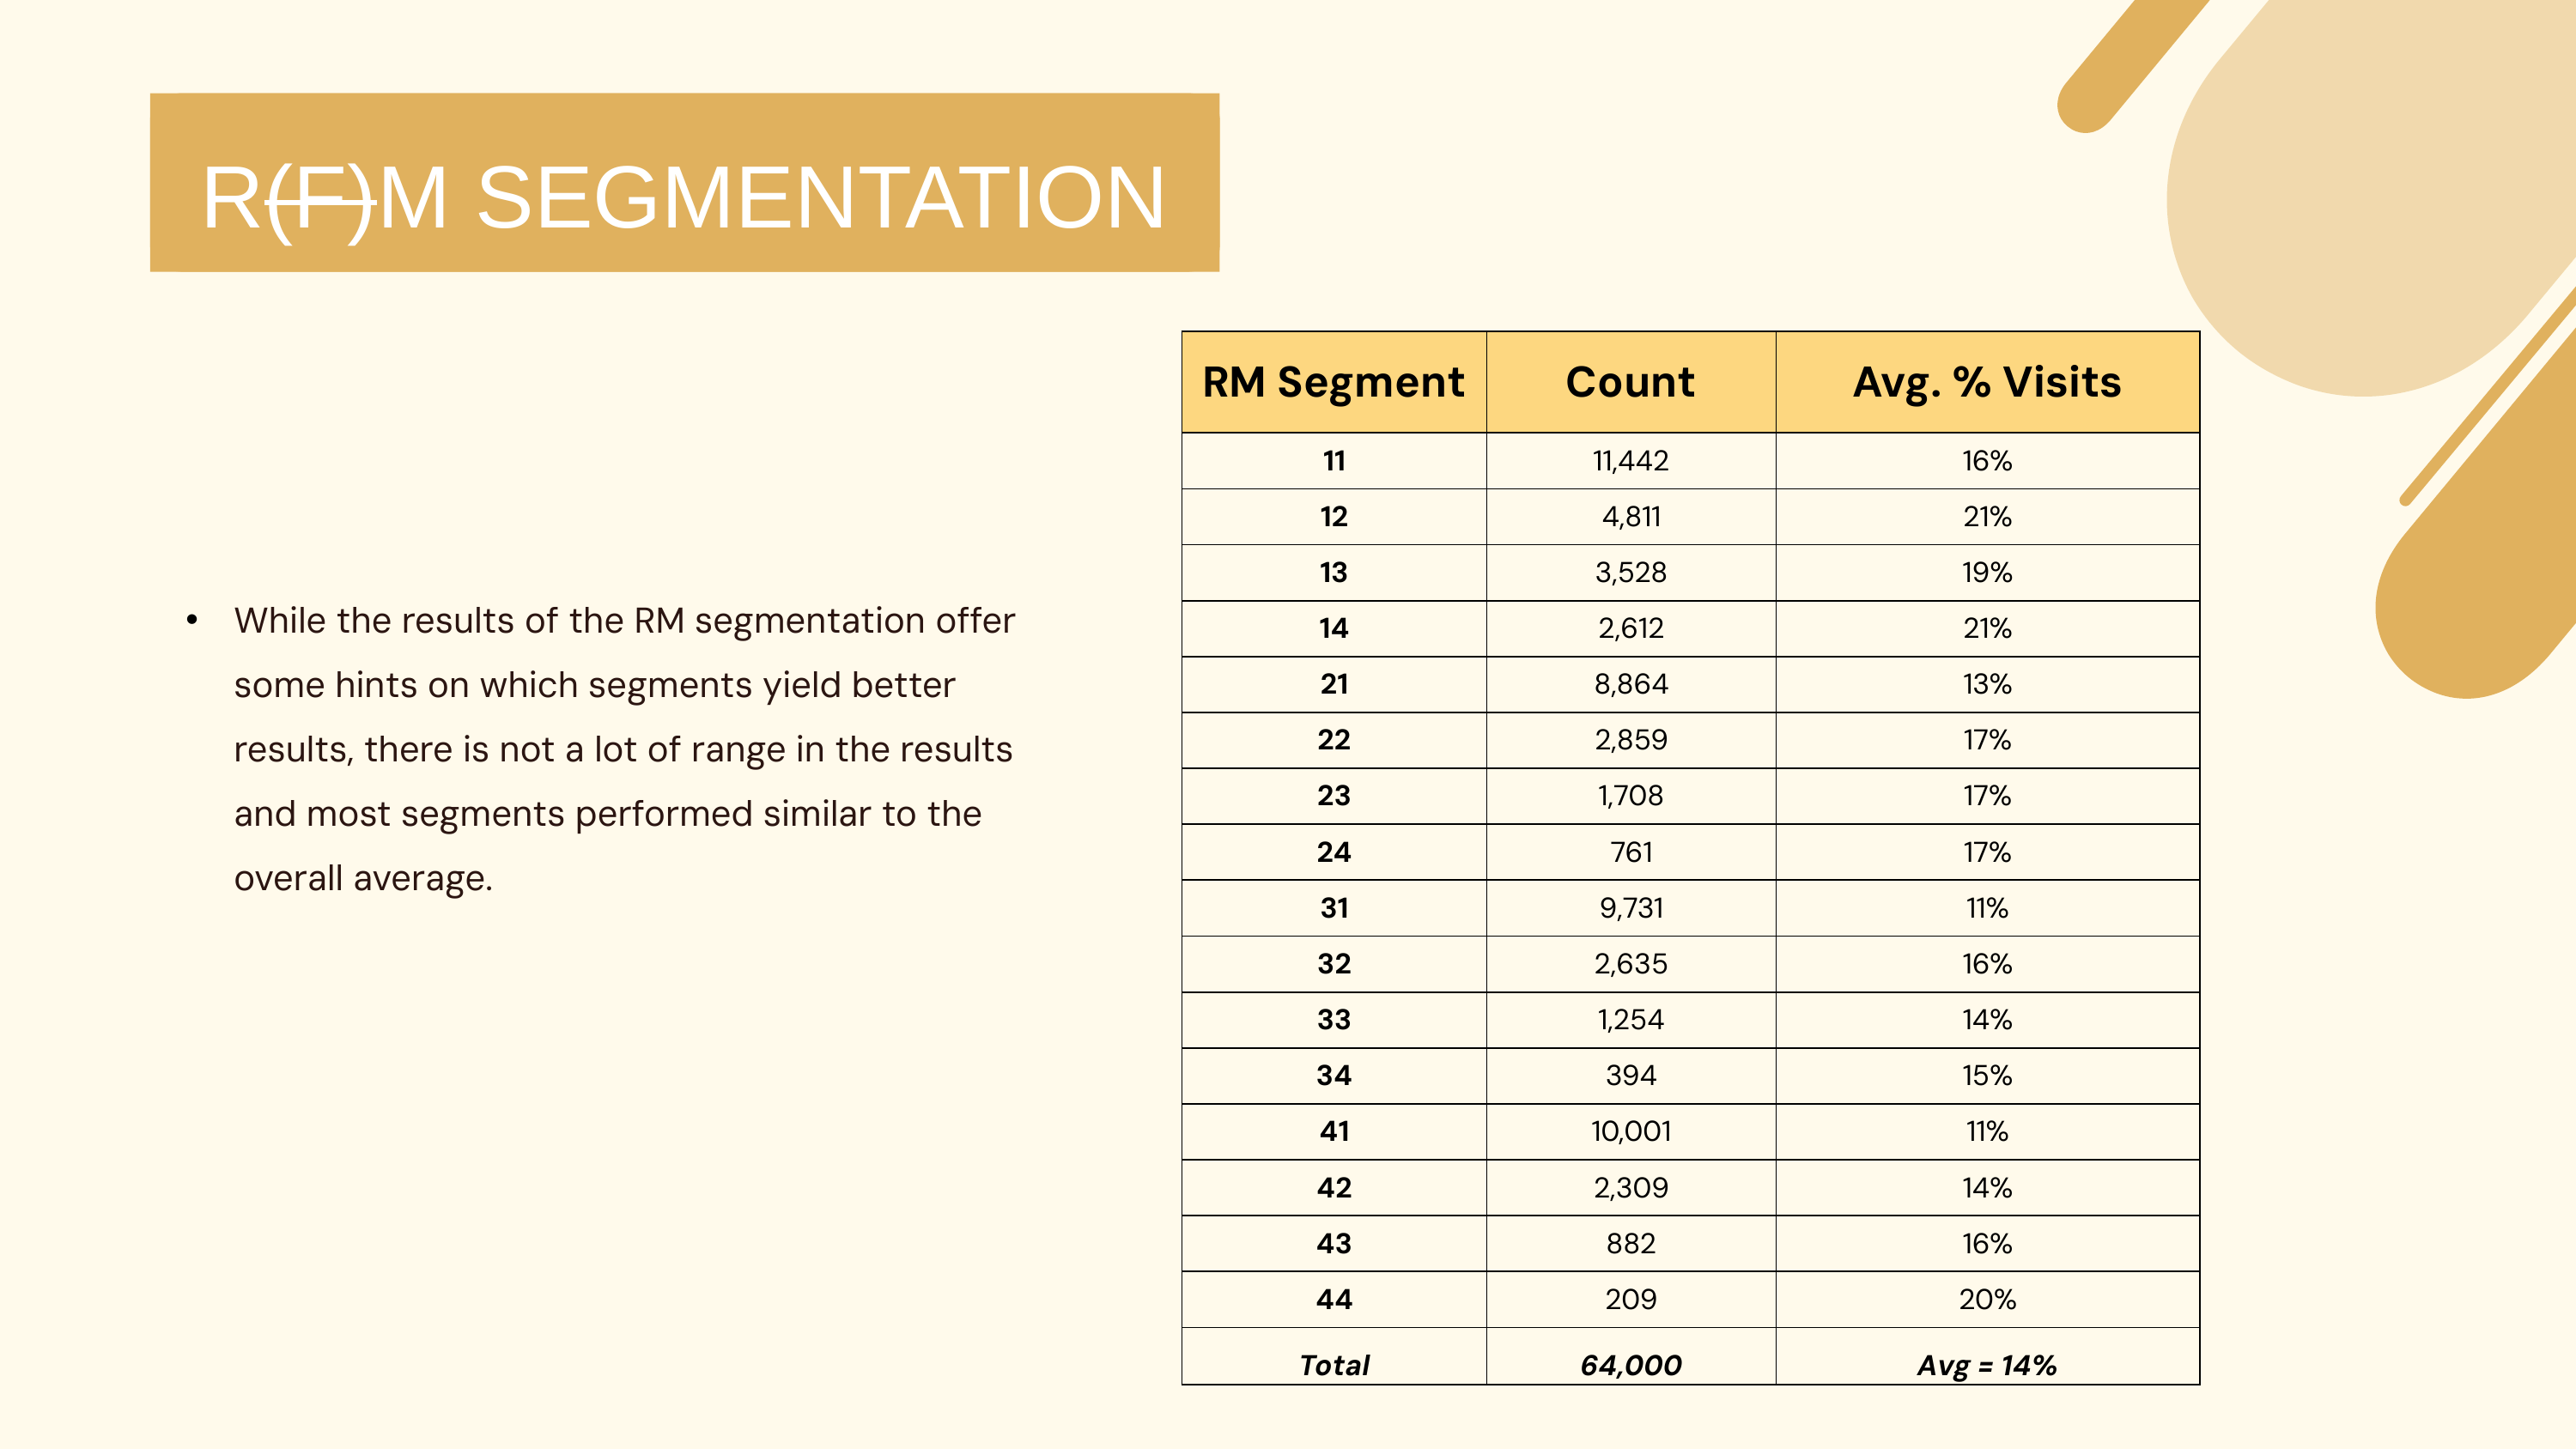

R(F)M SEGMENTATION
| RM Segment | Count | Avg. % Visits |
| --- | --- | --- |
| 11 | 11,442 | 16% |
| 12 | 4,811 | 21% |
| 13 | 3,528 | 19% |
| 14 | 2,612 | 21% |
| 21 | 8,864 | 13% |
| 22 | 2,859 | 17% |
| 23 | 1,708 | 17% |
| 24 | 761 | 17% |
| 31 | 9,731 | 11% |
| 32 | 2,635 | 16% |
| 33 | 1,254 | 14% |
| 34 | 394 | 15% |
| 41 | 10,001 | 11% |
| 42 | 2,309 | 14% |
| 43 | 882 | 16% |
| 44 | 209 | 20% |
| Total | 64,000 | Avg = 14% |
While the results of the RM segmentation offer some hints on which segments yield better results, there is not a lot of range in the results and most segments performed similar to the overall average.